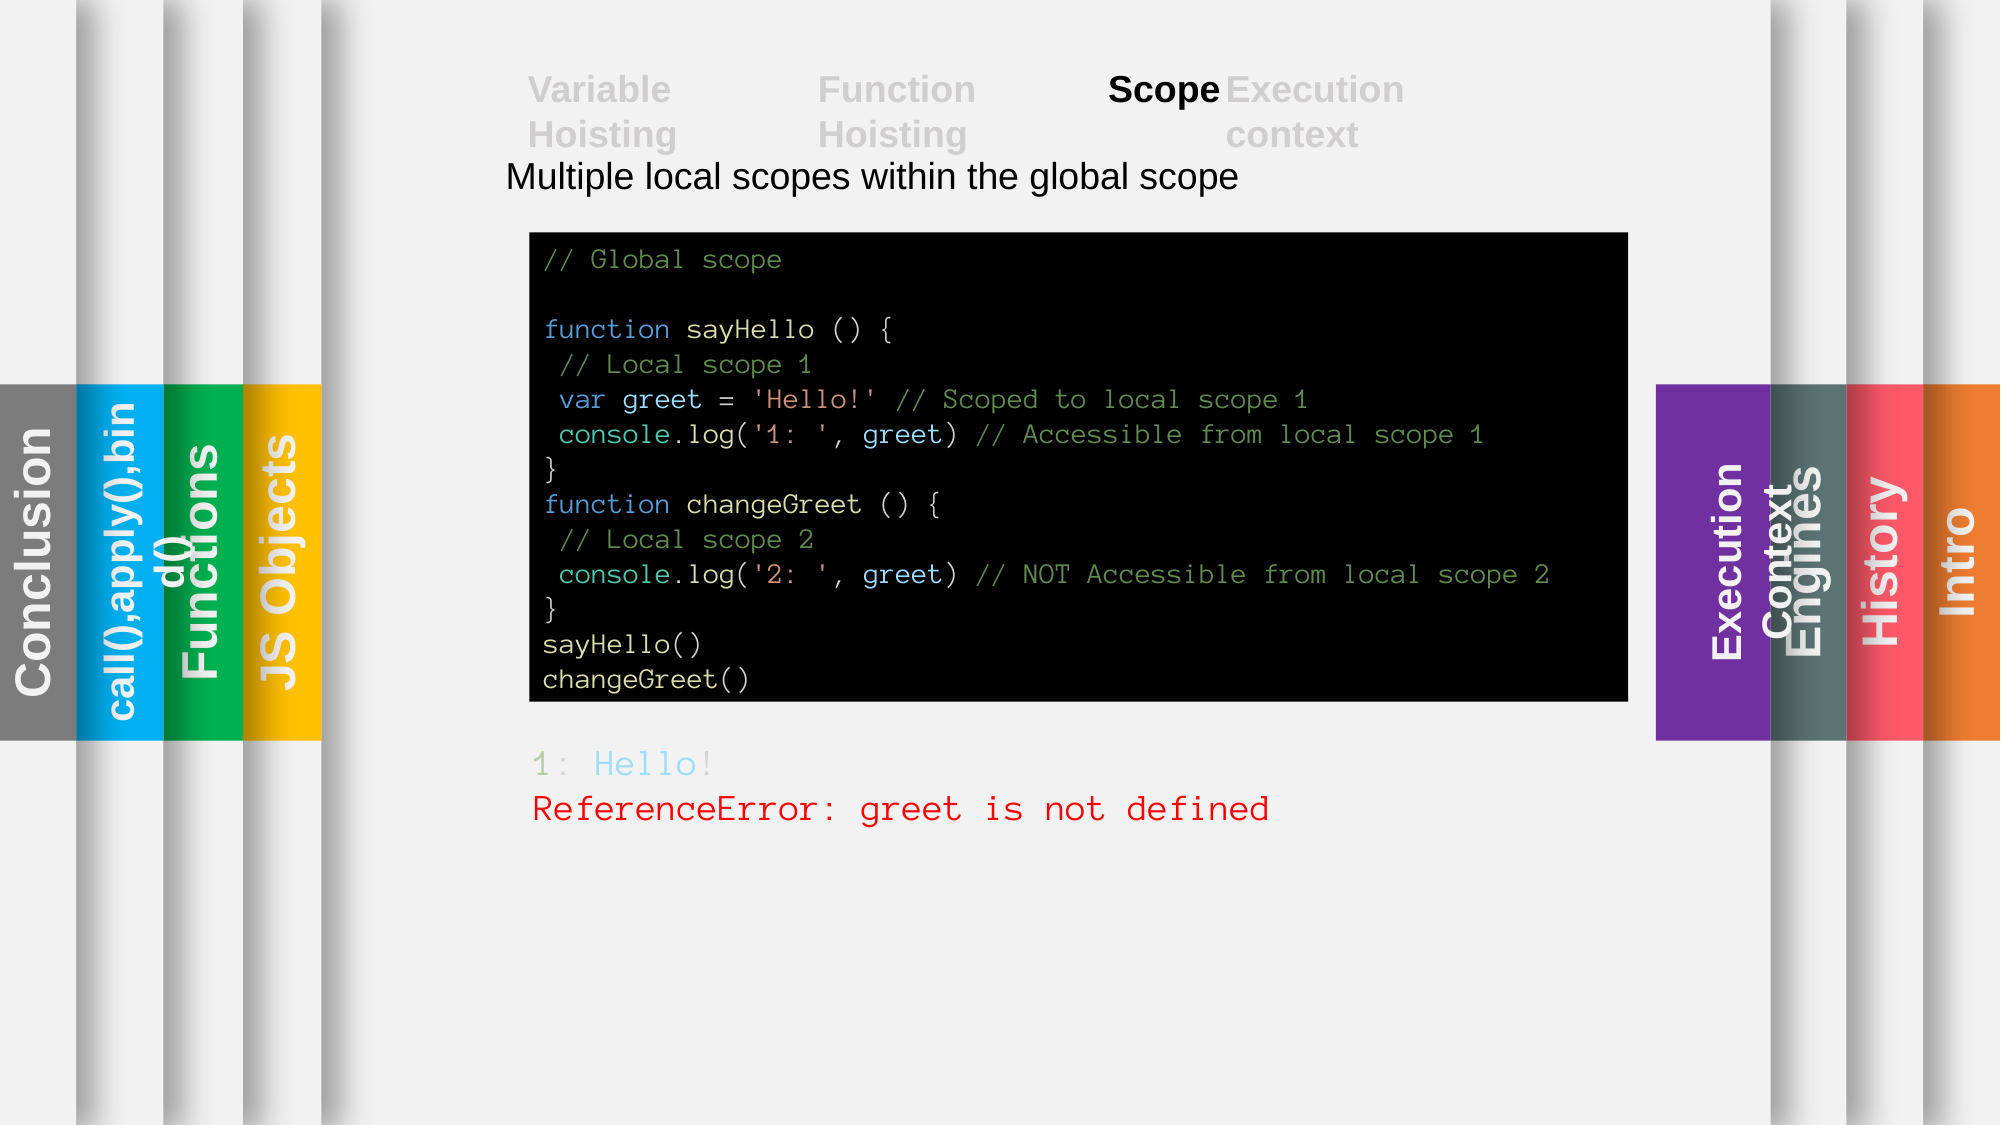

Engines

History

Intro

Conclusion

call(),apply(),bind()

Functions

JS Objects

Execution Context
Function Hoisting
Execution context
Scope
Variable Hoisting
Multiple local scopes within the global scope
// Global scope
function sayHello () {
 // Local scope 1
 var greet = 'Hello!' // Scoped to local scope 1
 console.log('1: ', greet) // Accessible from local scope 1
}
function changeGreet () {
 // Local scope 2
 console.log('2: ', greet) // NOT Accessible from local scope 2
}
sayHello()
changeGreet()
1: Hello!
ReferenceError: greet is not defined